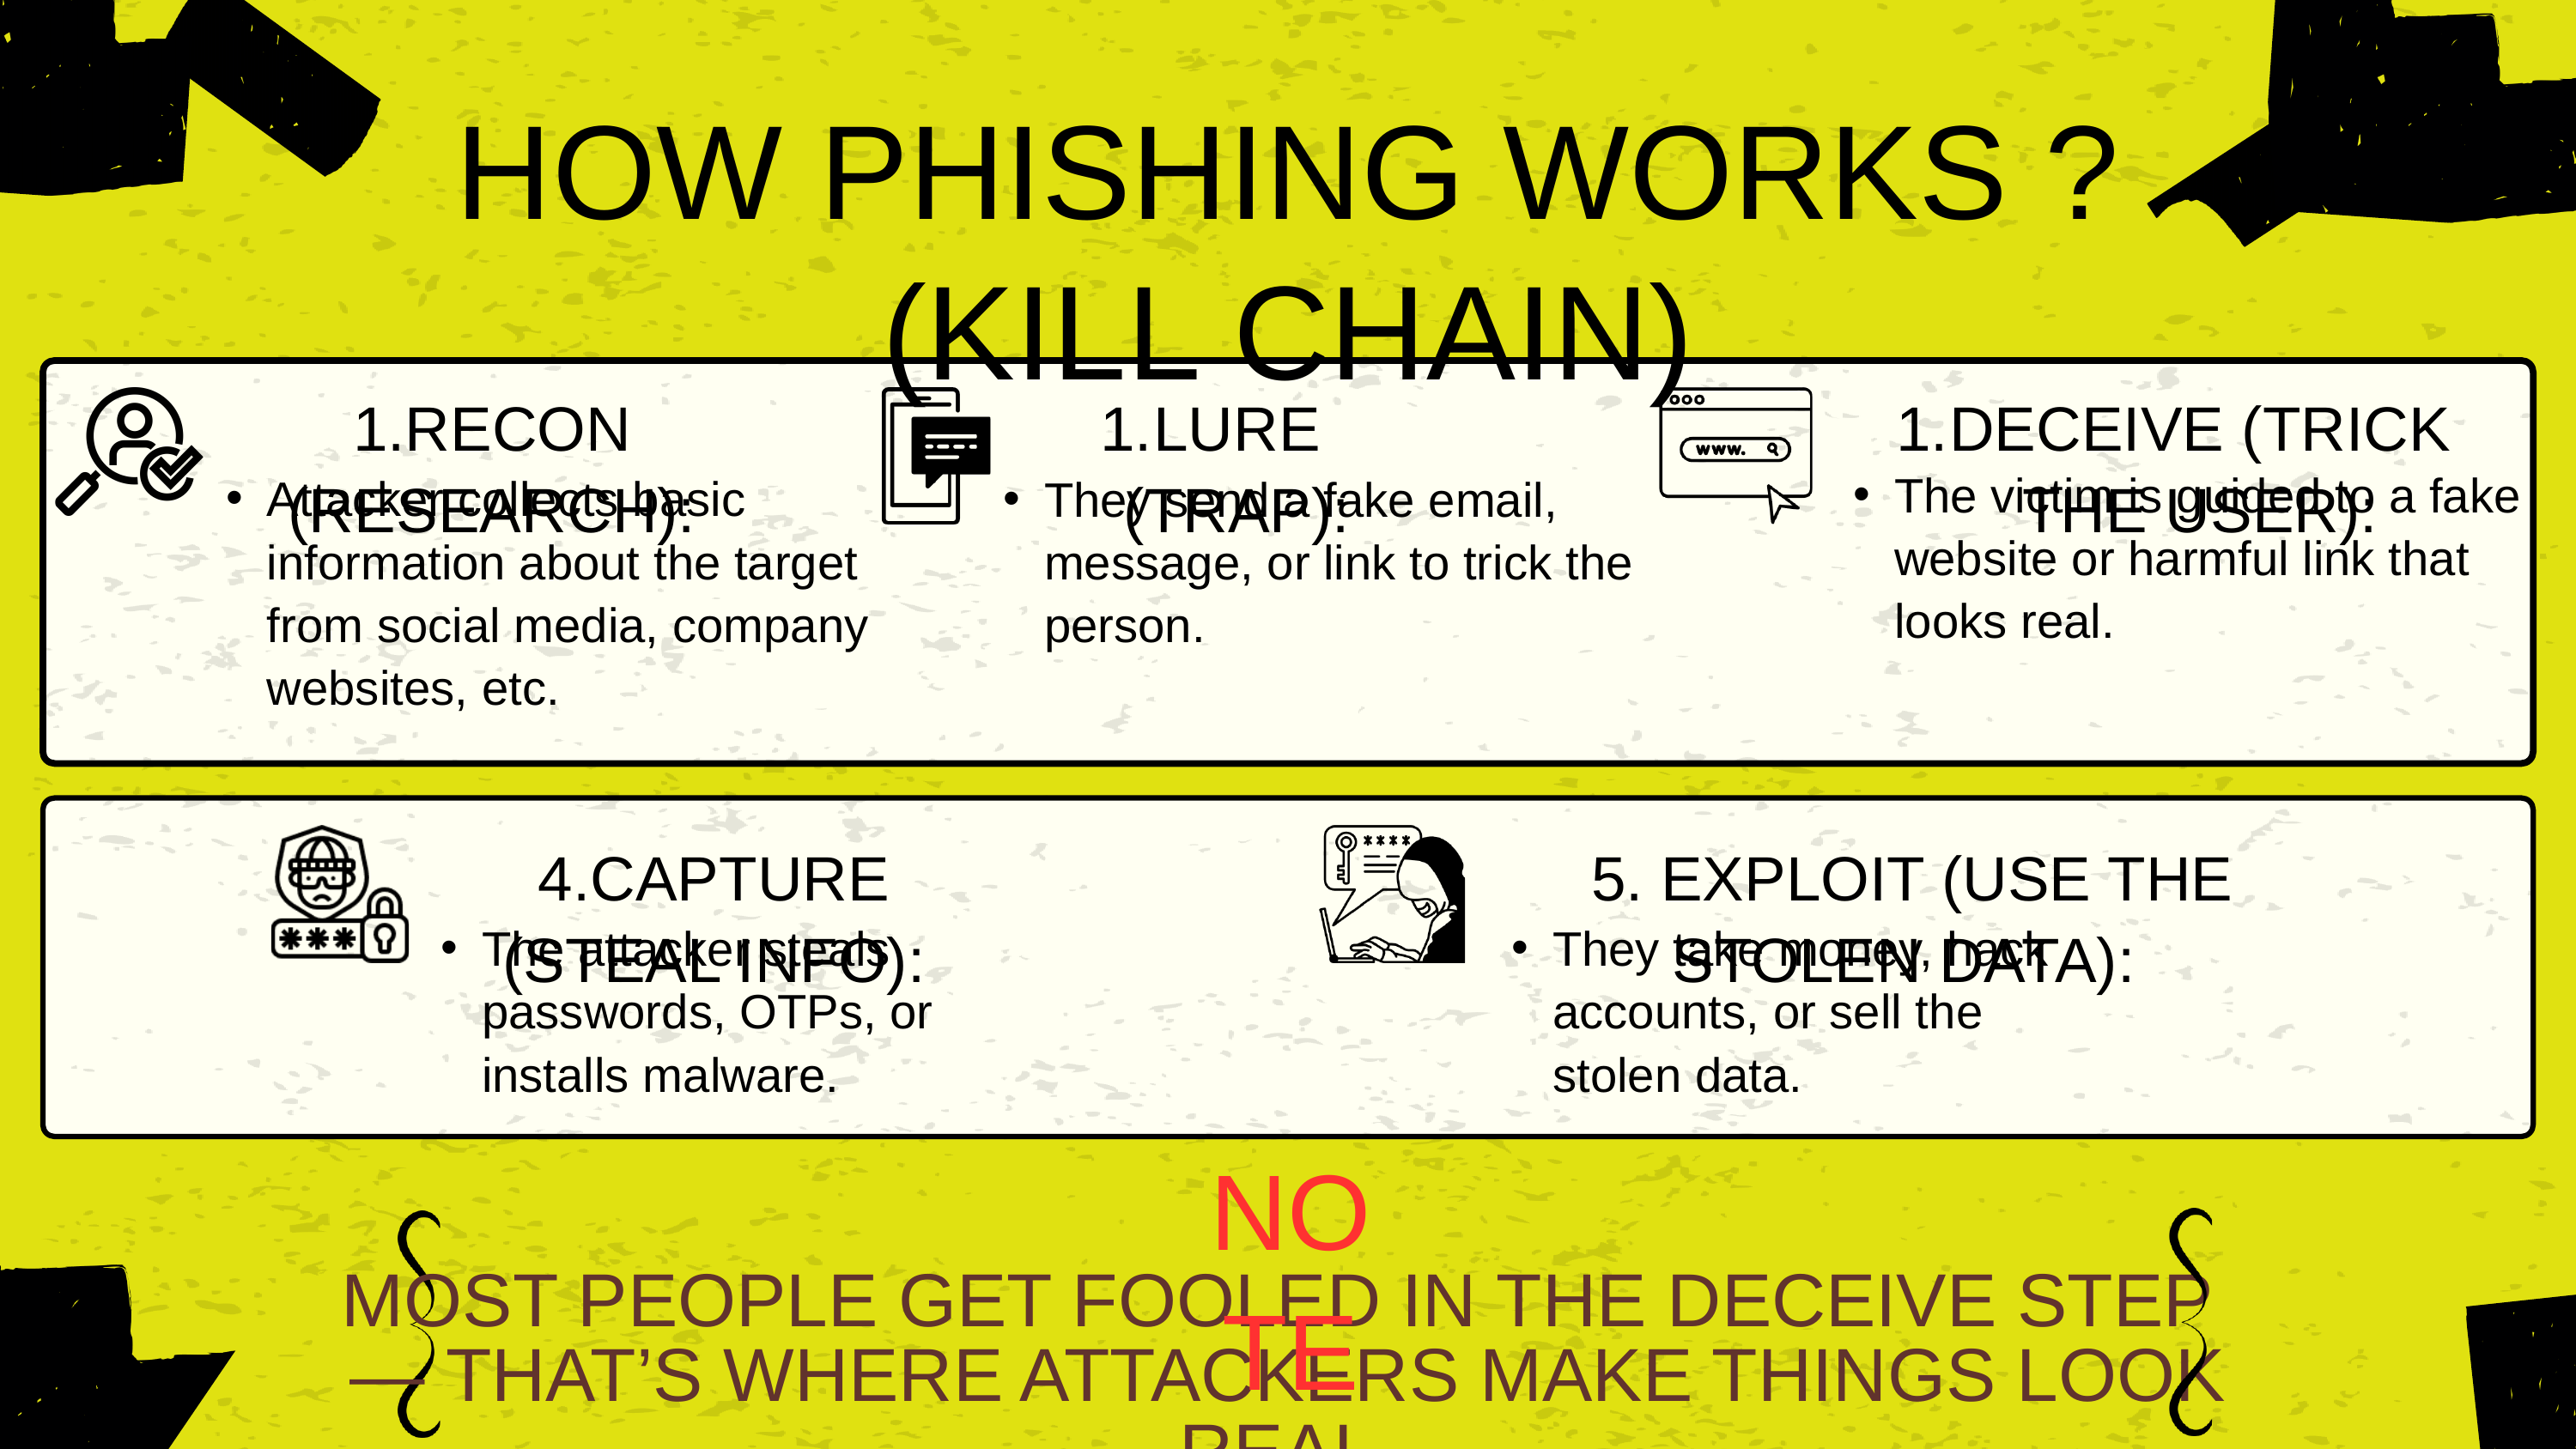

HOW PHISHING WORKS ?(KILL CHAIN)

1.RECON (RESEARCH):
LURE (TRAP):
DECEIVE (TRICK THE USER):

The victim is guided to a fake website or harmful link that looks real.
Attacker collects basic information about the target from social media, company websites, etc.
They send a fake email, message, or link to trick the person.

4.CAPTURE (STEAL INFO):
 5. EXPLOIT (USE THE STOLEN DATA):
The attacker steals passwords, OTPs, or installs malware.
They take money, hack accounts, or sell the stolen data.
NOTE

MOST PEOPLE GET FOOLED IN THE DECEIVE STEP
— THAT’S WHERE ATTACKERS MAKE THINGS LOOK REAL.